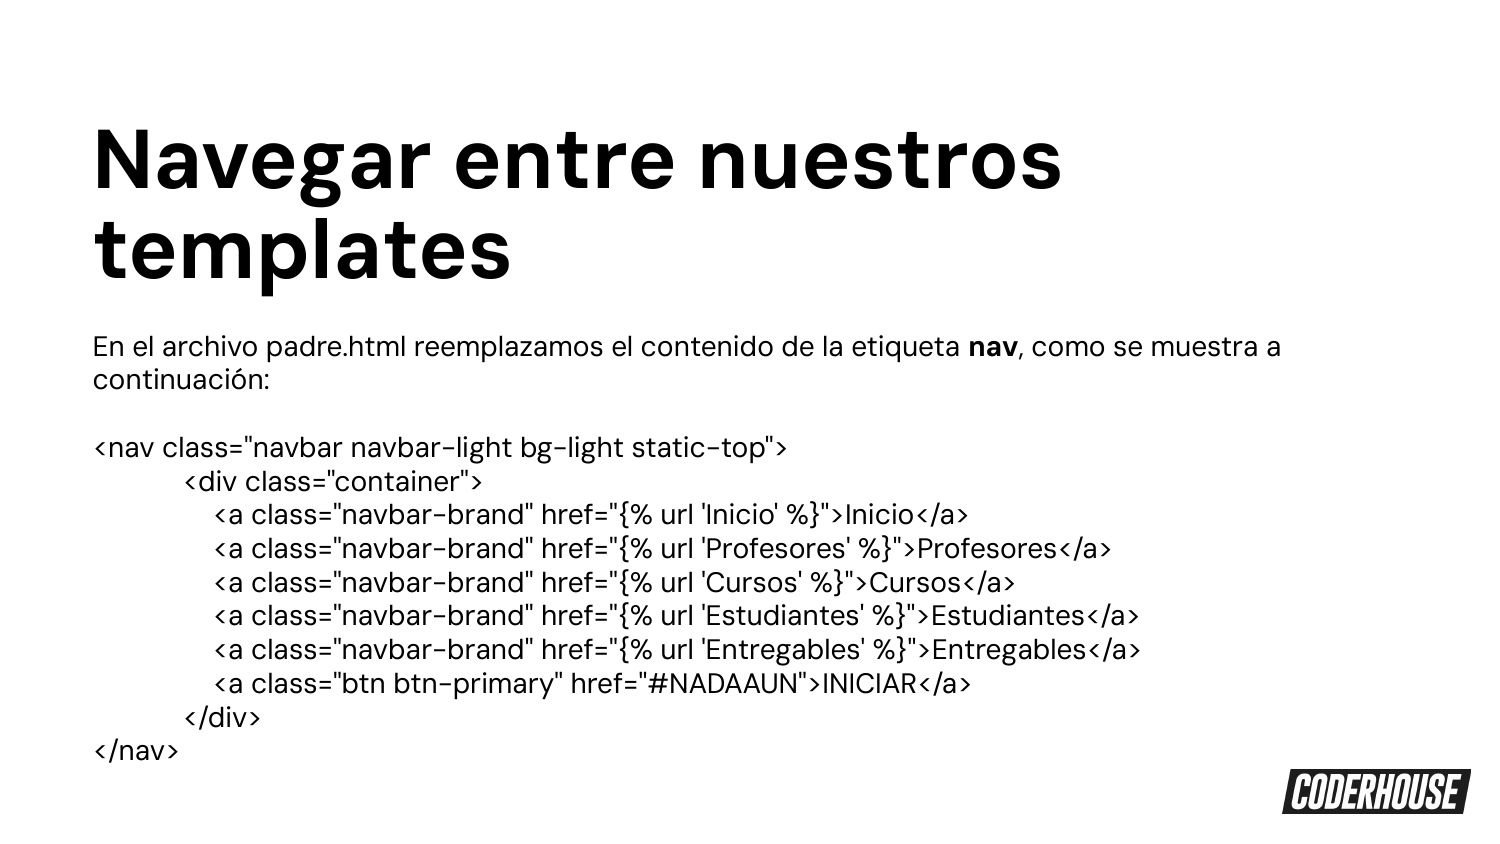

Navegar entre nuestros templates
En el archivo padre.html reemplazamos el contenido de la etiqueta nav, como se muestra a continuación:

<nav class="navbar navbar-light bg-light static-top">
            <div class="container">
                <a class="navbar-brand" href="{% url 'Inicio' %}">Inicio</a>
                <a class="navbar-brand" href="{% url 'Profesores' %}">Profesores</a>
                <a class="navbar-brand" href="{% url 'Cursos' %}">Cursos</a>
                <a class="navbar-brand" href="{% url 'Estudiantes' %}">Estudiantes</a>
                <a class="navbar-brand" href="{% url 'Entregables' %}">Entregables</a>
                <a class="btn btn-primary" href="#NADAAUN">INICIAR</a>
            </div>
</nav>